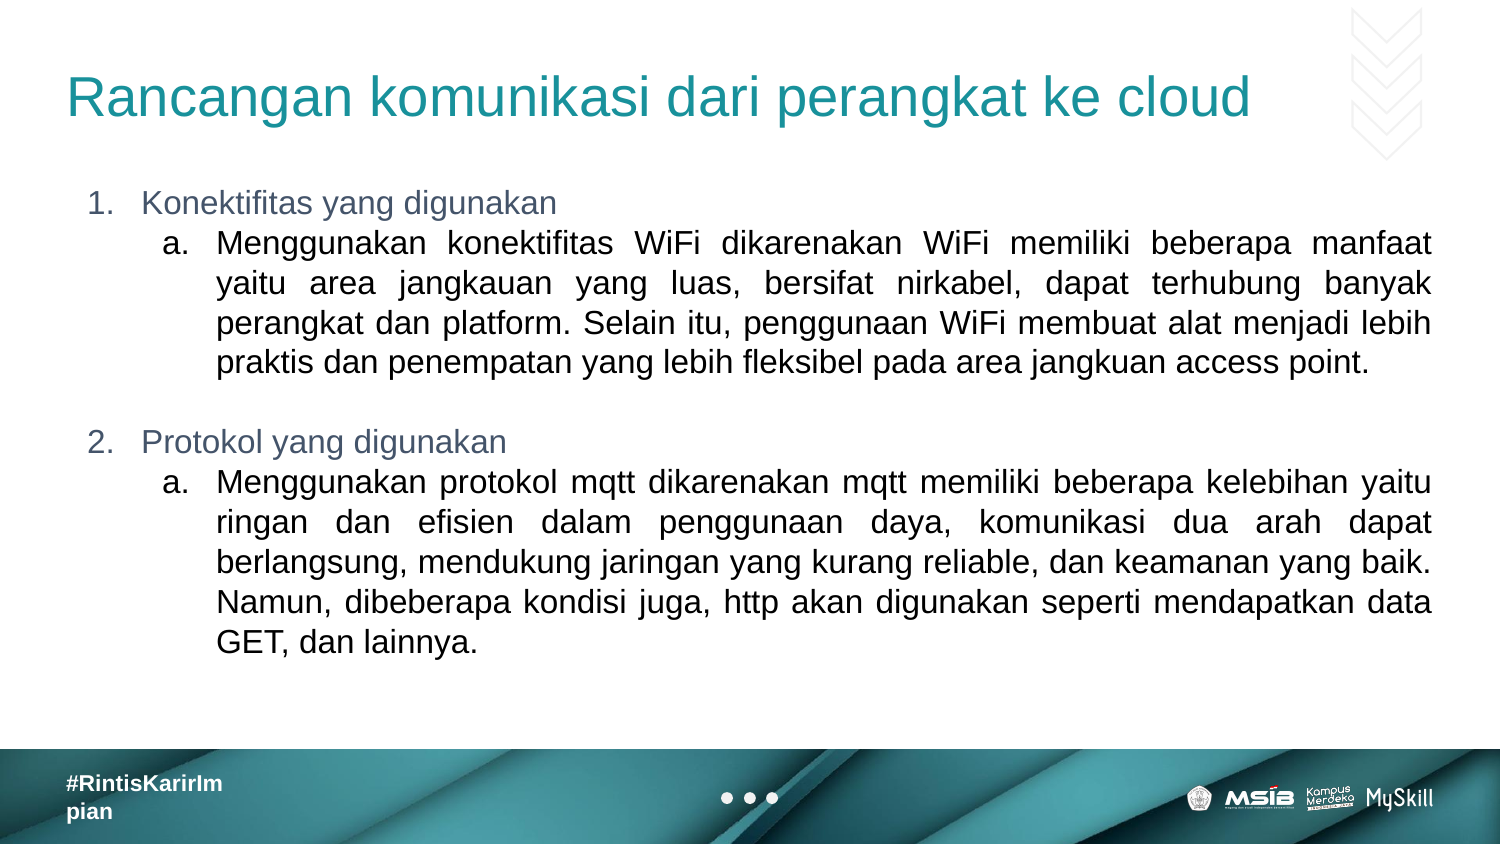

# Rancangan komunikasi dari perangkat ke cloud
Konektifitas yang digunakan
Menggunakan konektifitas WiFi dikarenakan WiFi memiliki beberapa manfaat yaitu area jangkauan yang luas, bersifat nirkabel, dapat terhubung banyak perangkat dan platform. Selain itu, penggunaan WiFi membuat alat menjadi lebih praktis dan penempatan yang lebih fleksibel pada area jangkuan access point.

Protokol yang digunakan
Menggunakan protokol mqtt dikarenakan mqtt memiliki beberapa kelebihan yaitu ringan dan efisien dalam penggunaan daya, komunikasi dua arah dapat berlangsung, mendukung jaringan yang kurang reliable, dan keamanan yang baik. Namun, dibeberapa kondisi juga, http akan digunakan seperti mendapatkan data GET, dan lainnya.